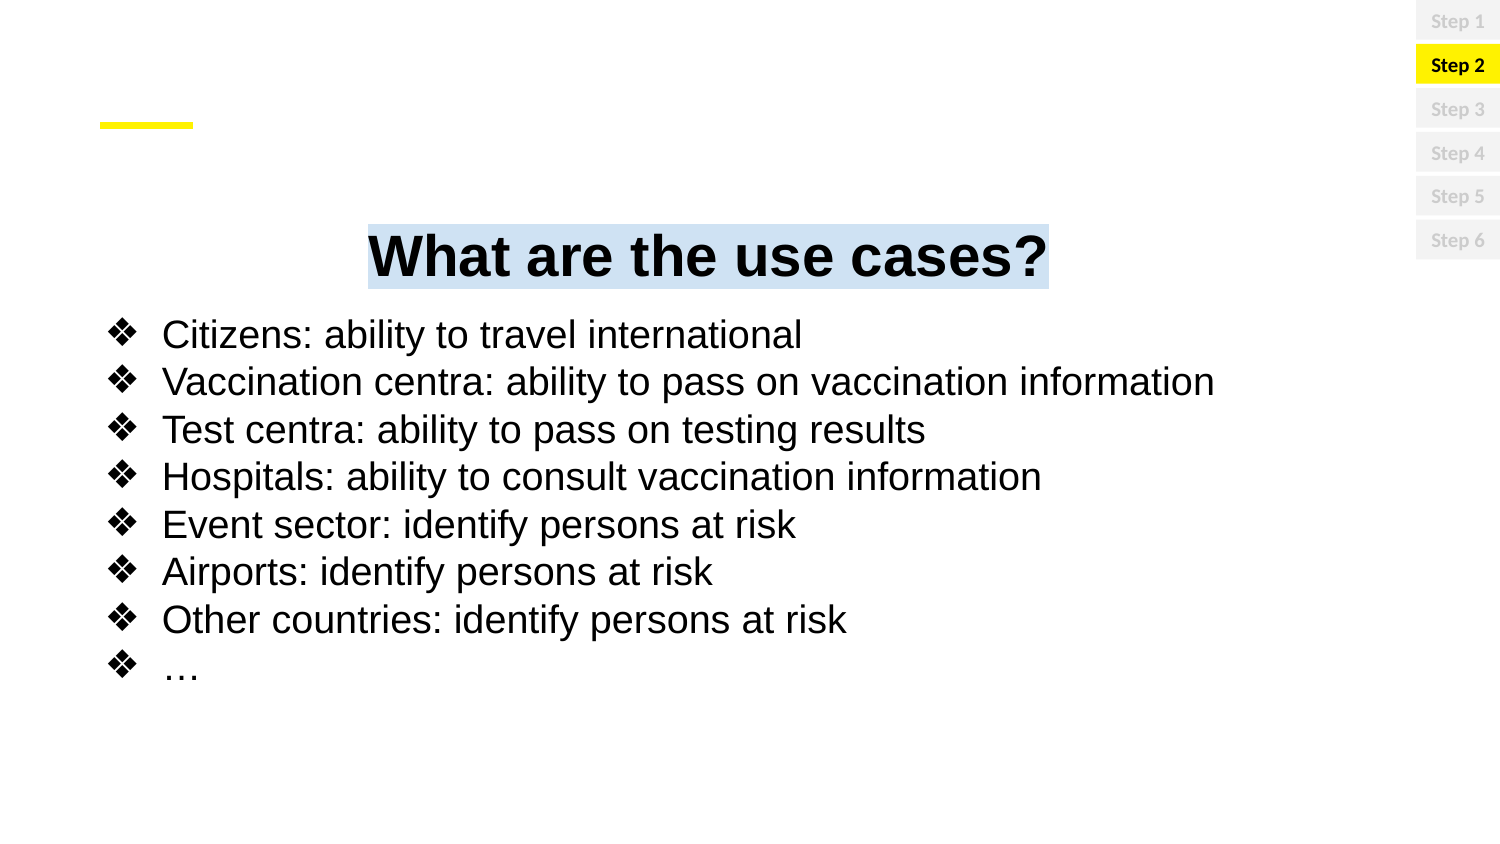

Step 1
Step 2
Step 3
Step 4
Step 5
Step 6
What are the use cases?
Citizens: ability to travel international
Vaccination centra: ability to pass on vaccination information
Test centra: ability to pass on testing results
Hospitals: ability to consult vaccination information
Event sector: identify persons at risk
Airports: identify persons at risk
Other countries: identify persons at risk
…